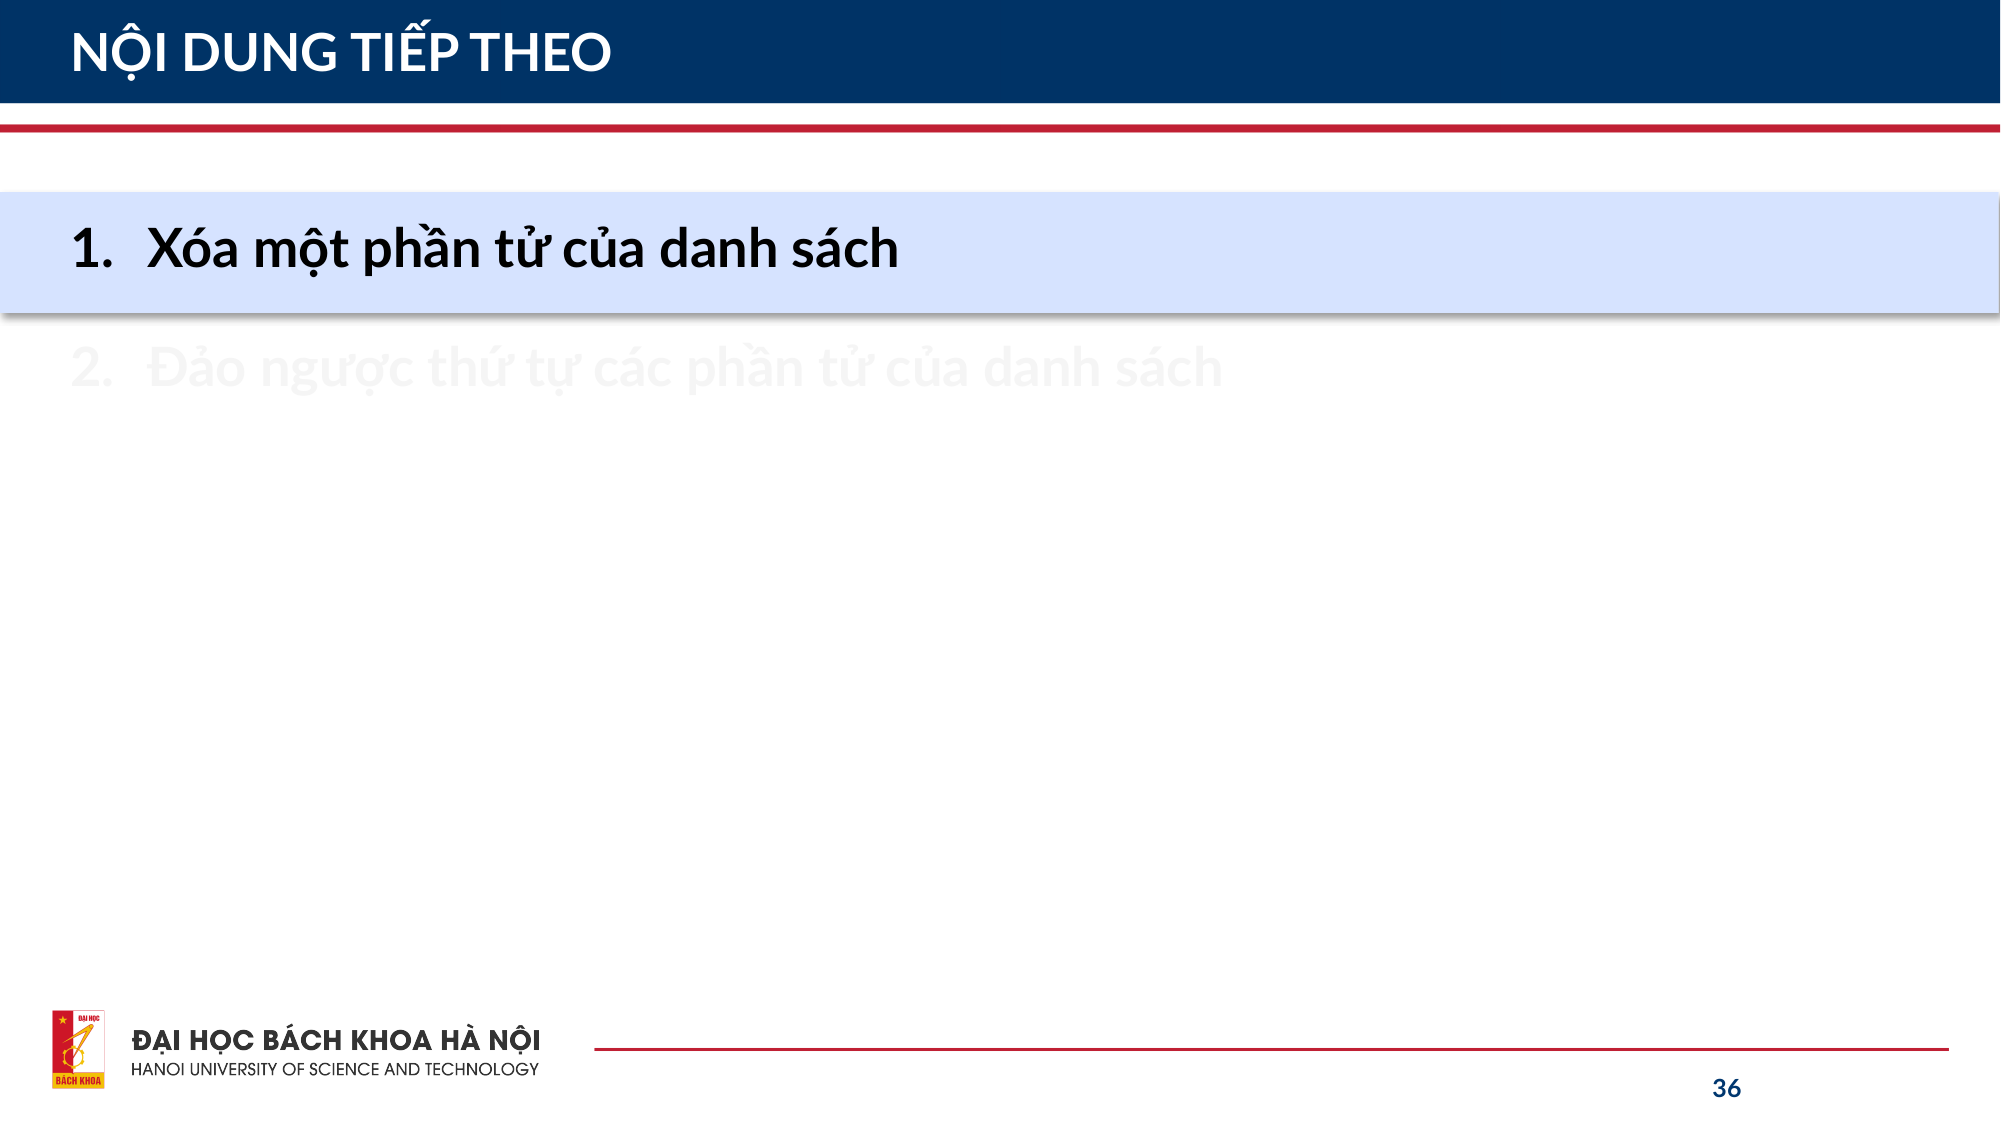

# NỘI DUNG TIẾP THEO
Xóa một phần tử của danh sách
Đảo ngược thứ tự các phần tử của danh sách

36